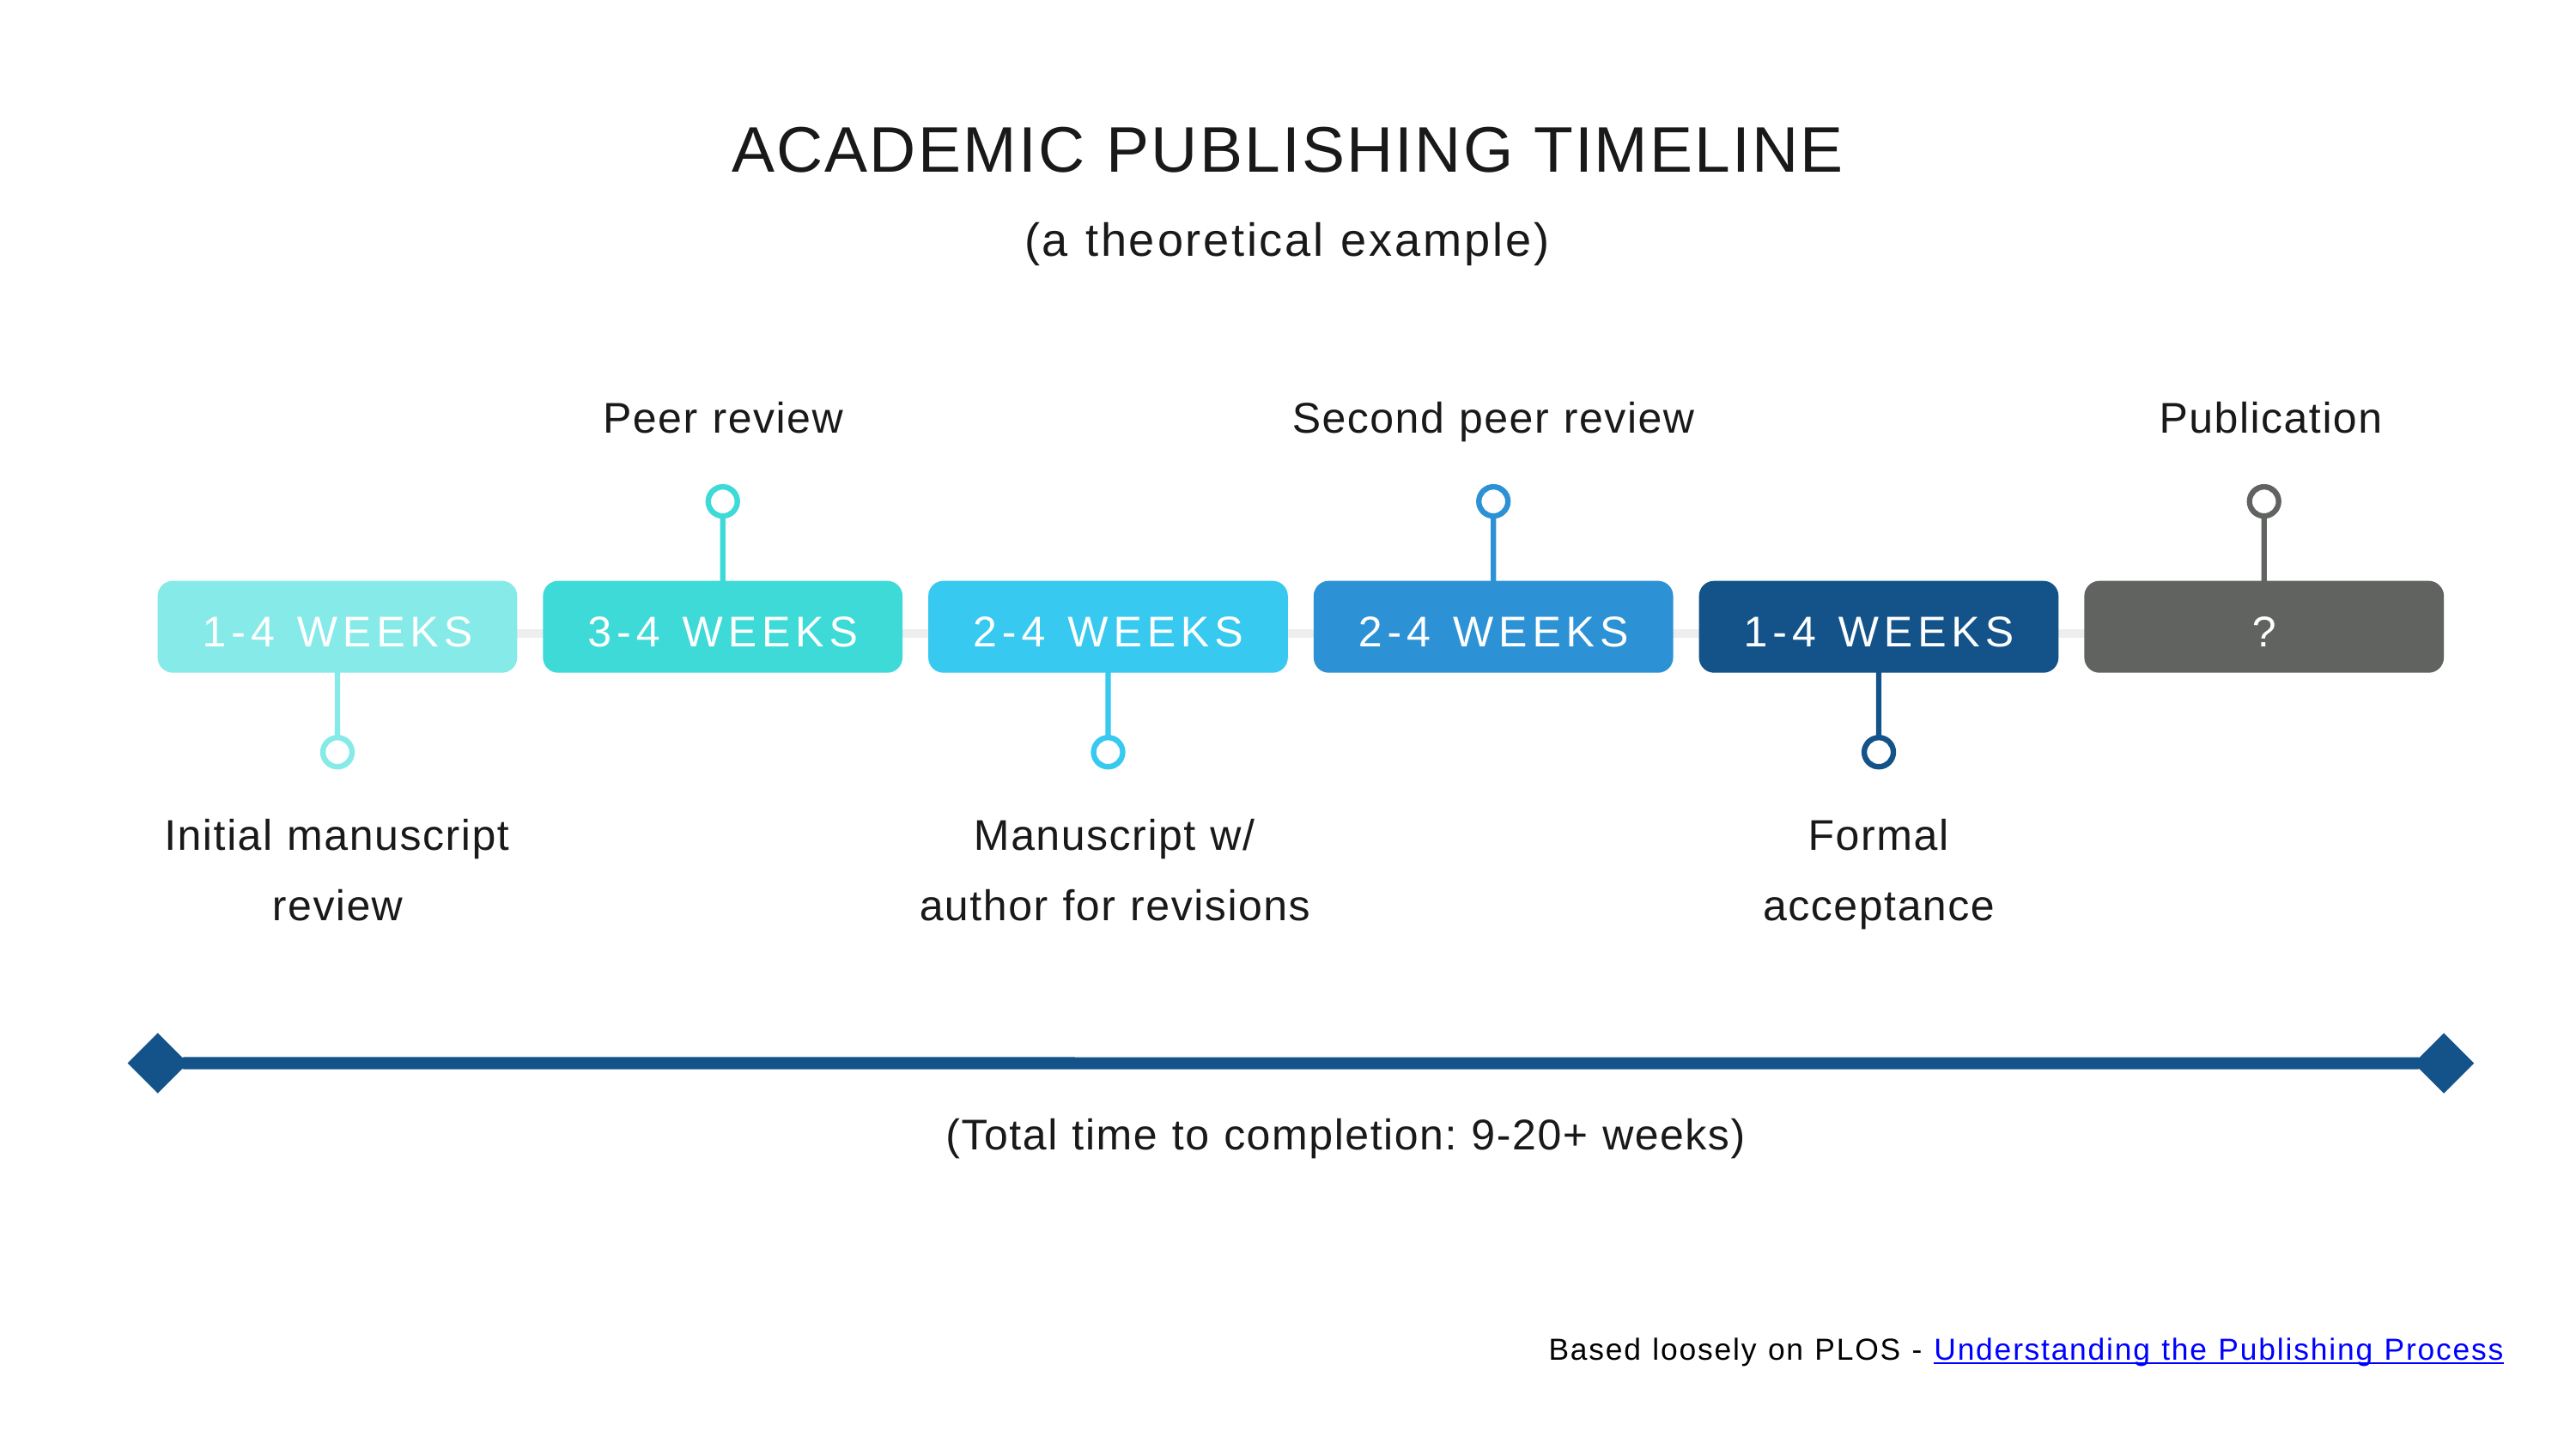

ACADEMIC PUBLISHING TIMELINE
(a theoretical example)
Peer review
Second peer review
Publication

1-4 WEEKS
3-4 WEEKS
2-4 WEEKS
2-4 WEEKS
1-4 WEEKS
?

Initial manuscript review
Manuscript w/ author for revisions
Formal acceptance

(Total time to completion: 9-20+ weeks)
Based loosely on PLOS - Understanding the Publishing Process